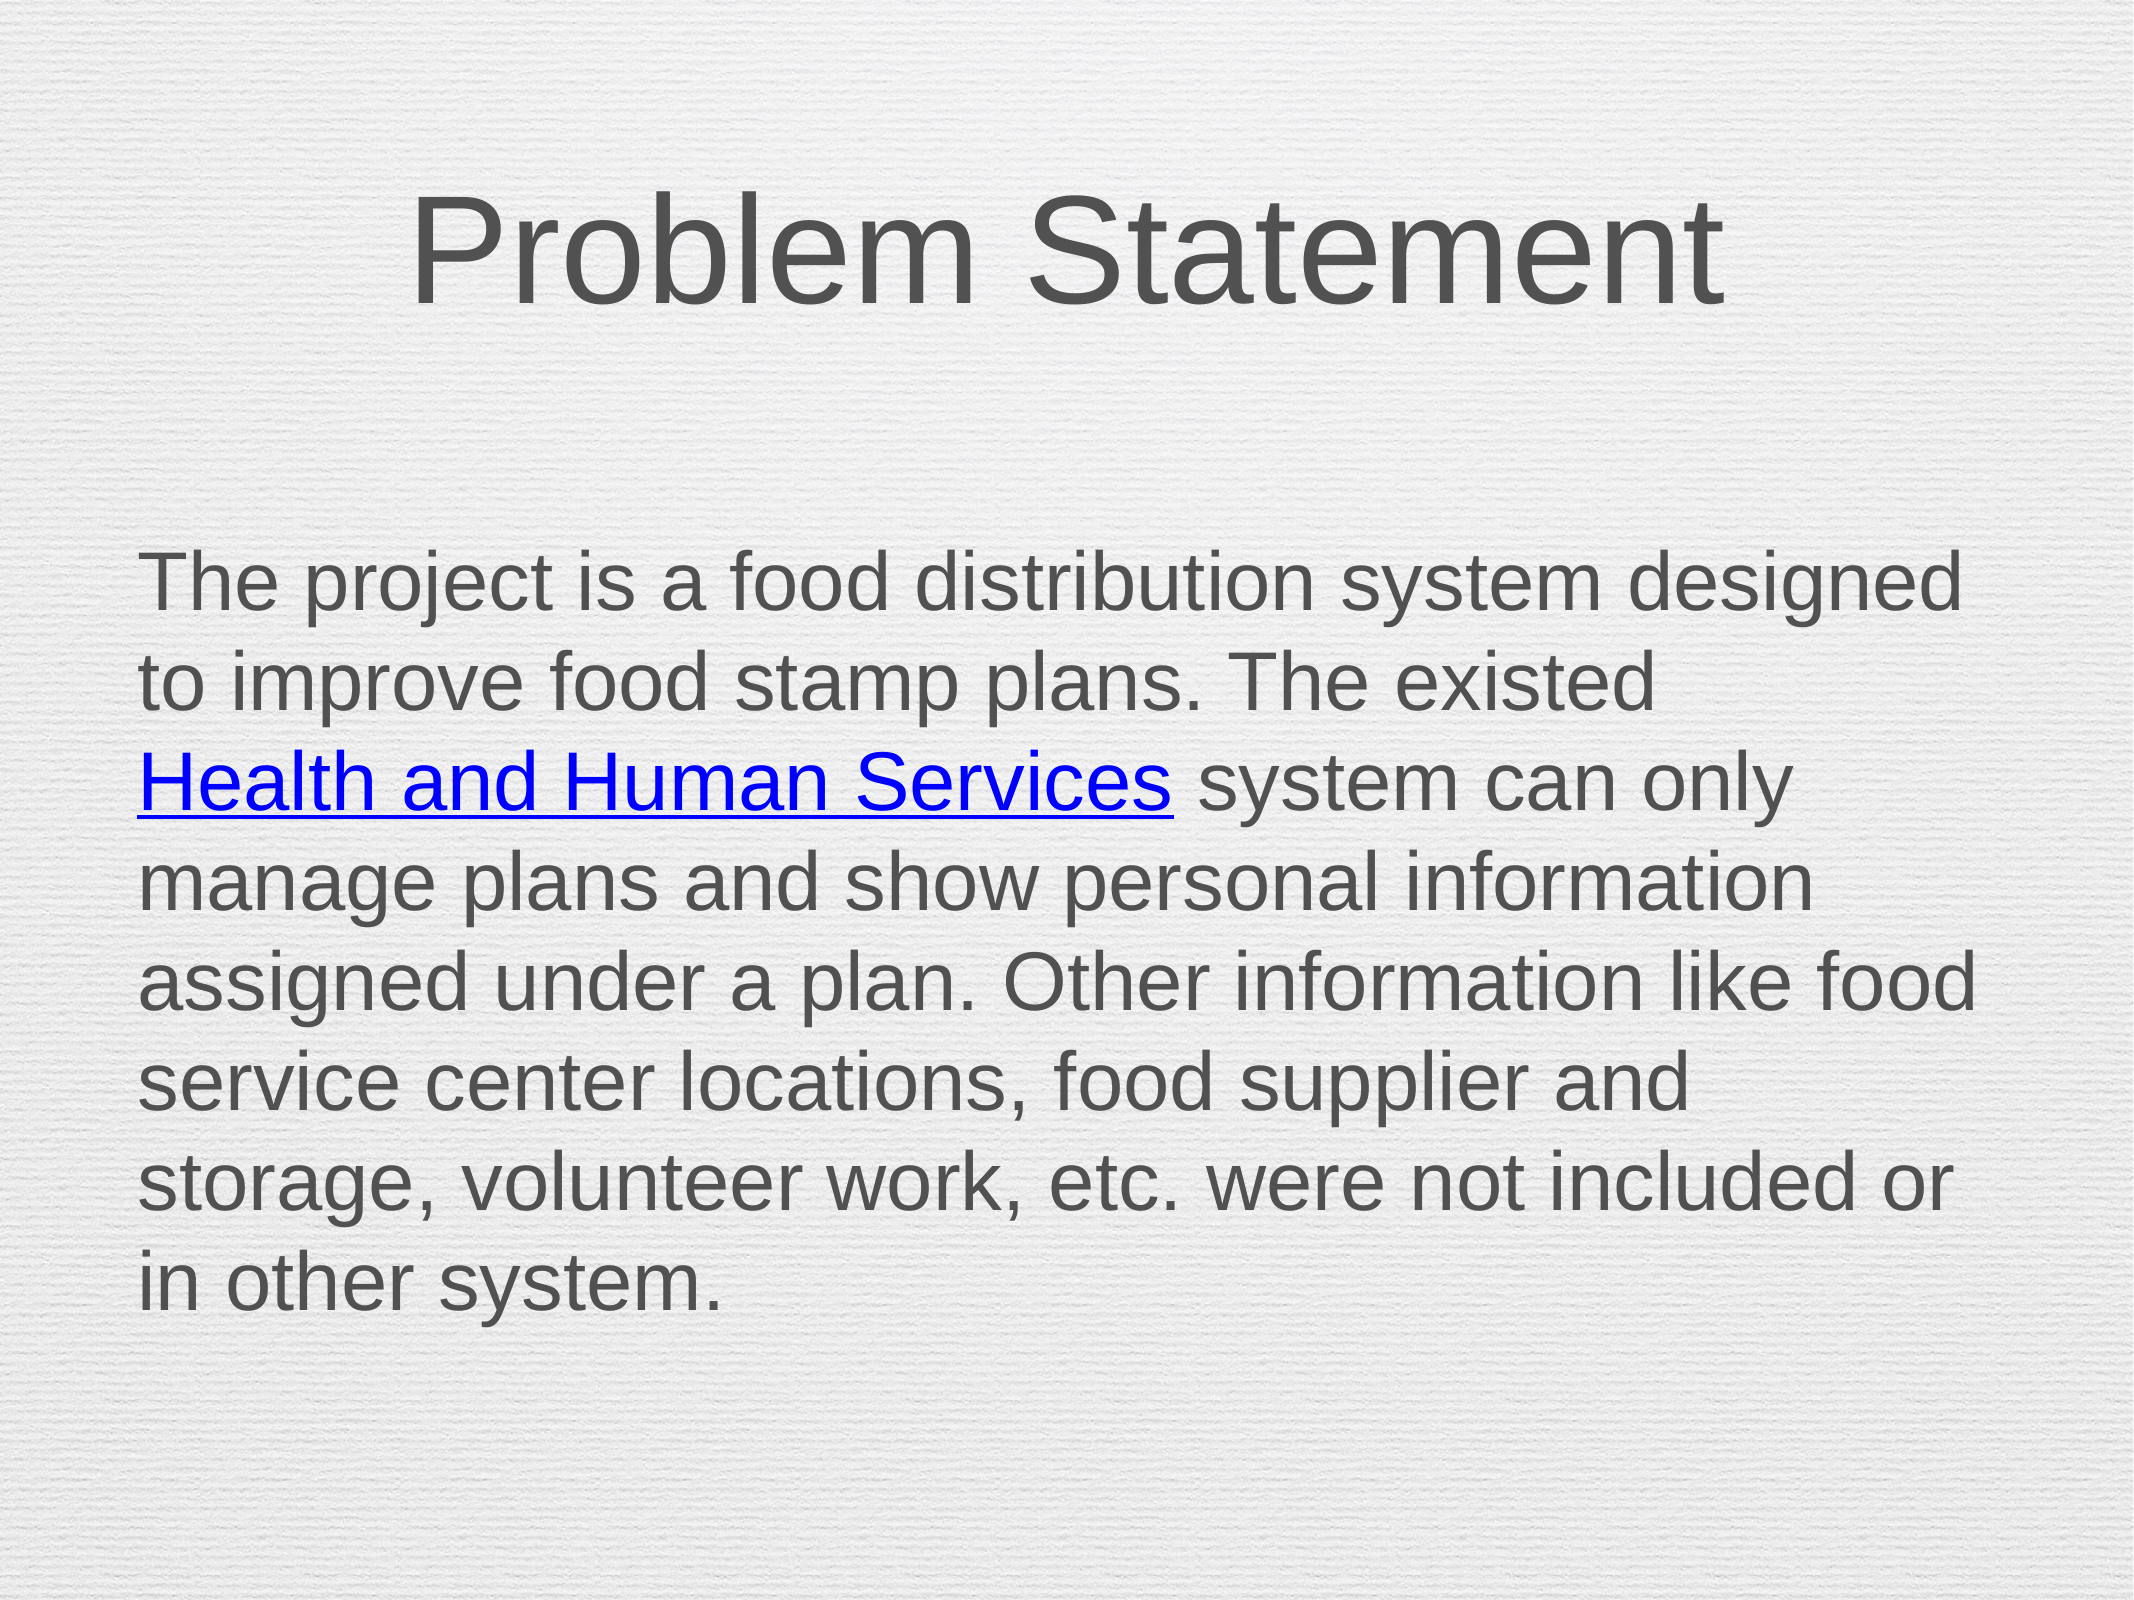

# Problem Statement
The project is a food distribution system designed to improve food stamp plans. The existed Health and Human Services system can only manage plans and show personal information assigned under a plan. Other information like food service center locations, food supplier and storage, volunteer work, etc. were not included or in other system.